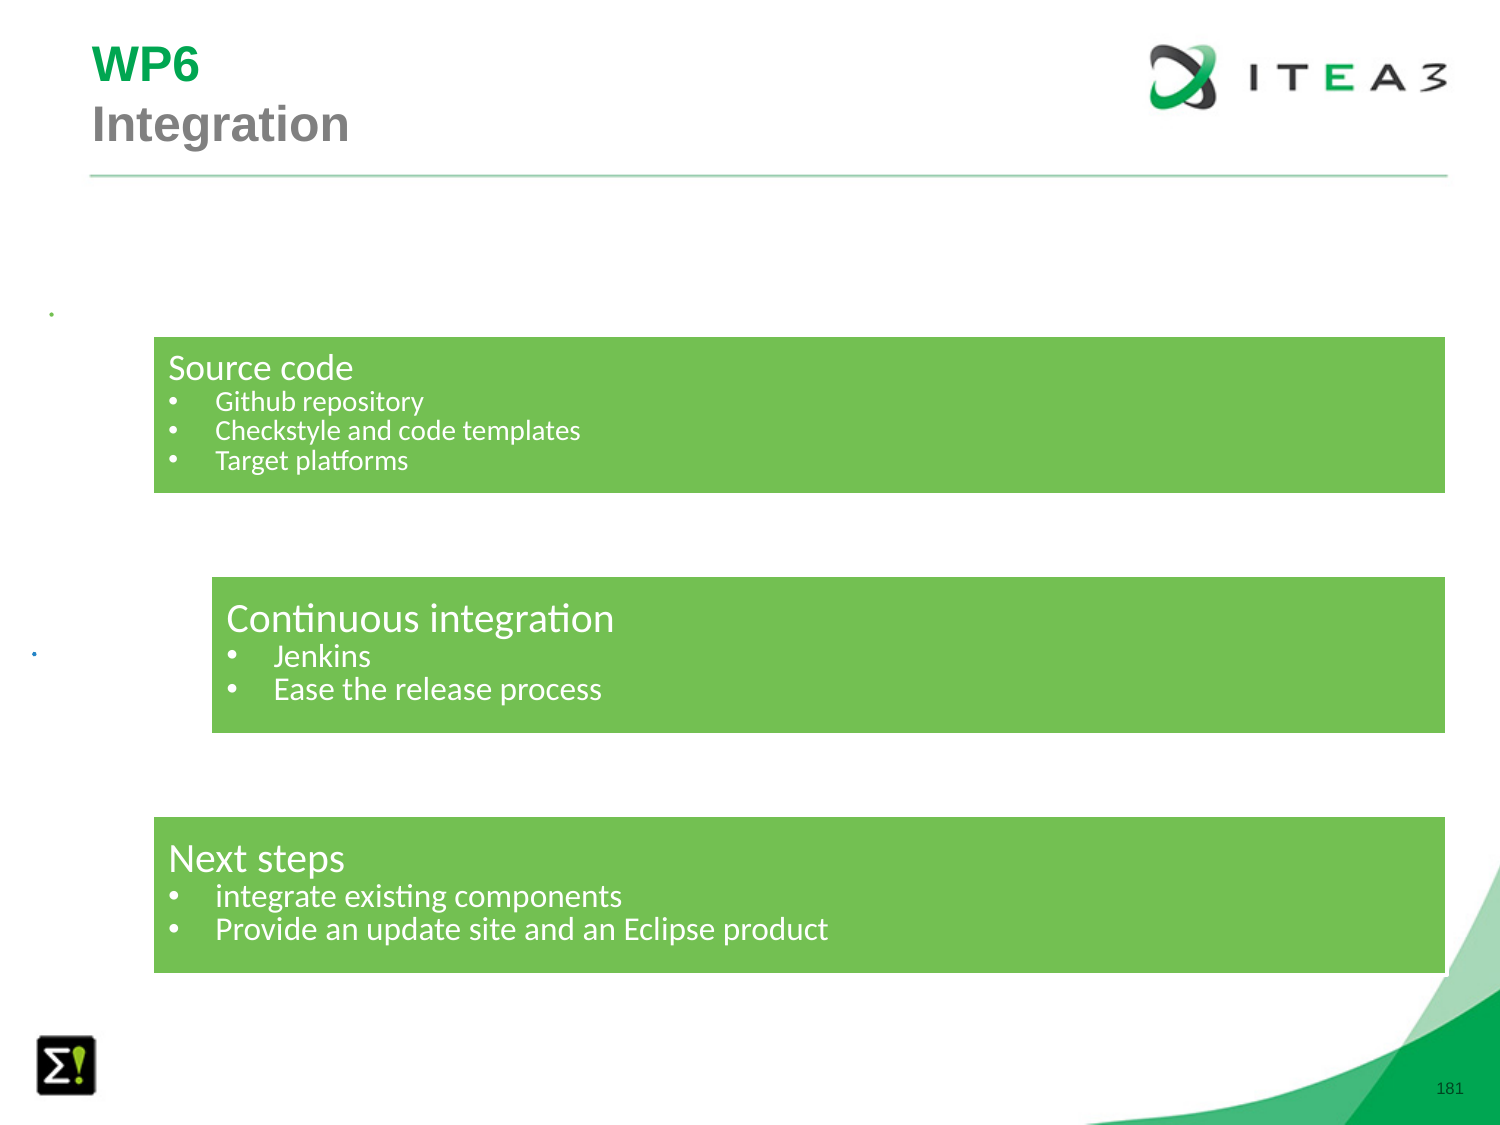

# WP6 Integration
Source code
Github repository
Checkstyle and code templates
Target platforms
Continuous integration
Next steps
Jenkins
Provide an update site and an Eclipse product
integrate existing components
Ease the release process